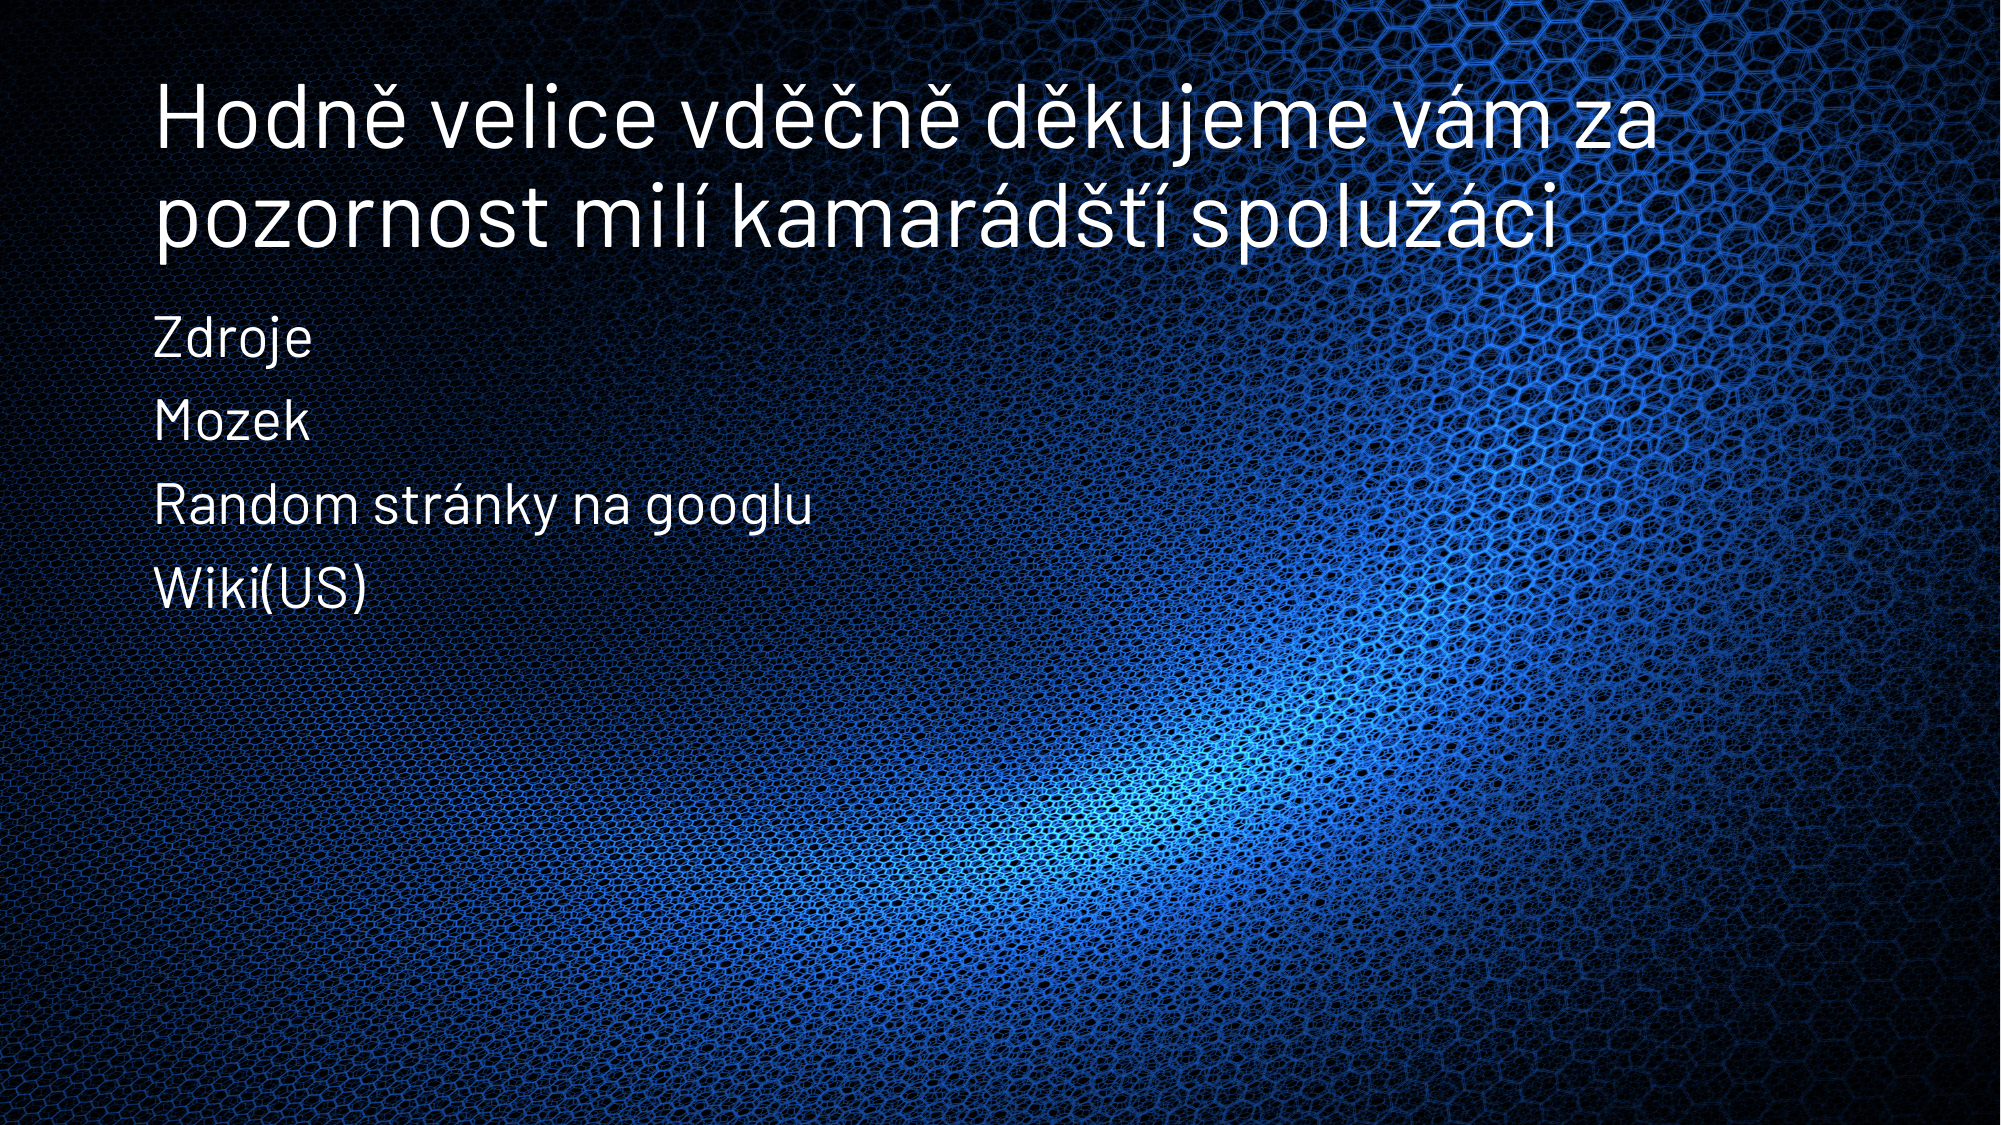

# Hodně velice vděčně děkujeme vám za pozornost milí kamarádšťí spolužáci
Zdroje
Mozek
Random stránky na googlu
Wiki(US)